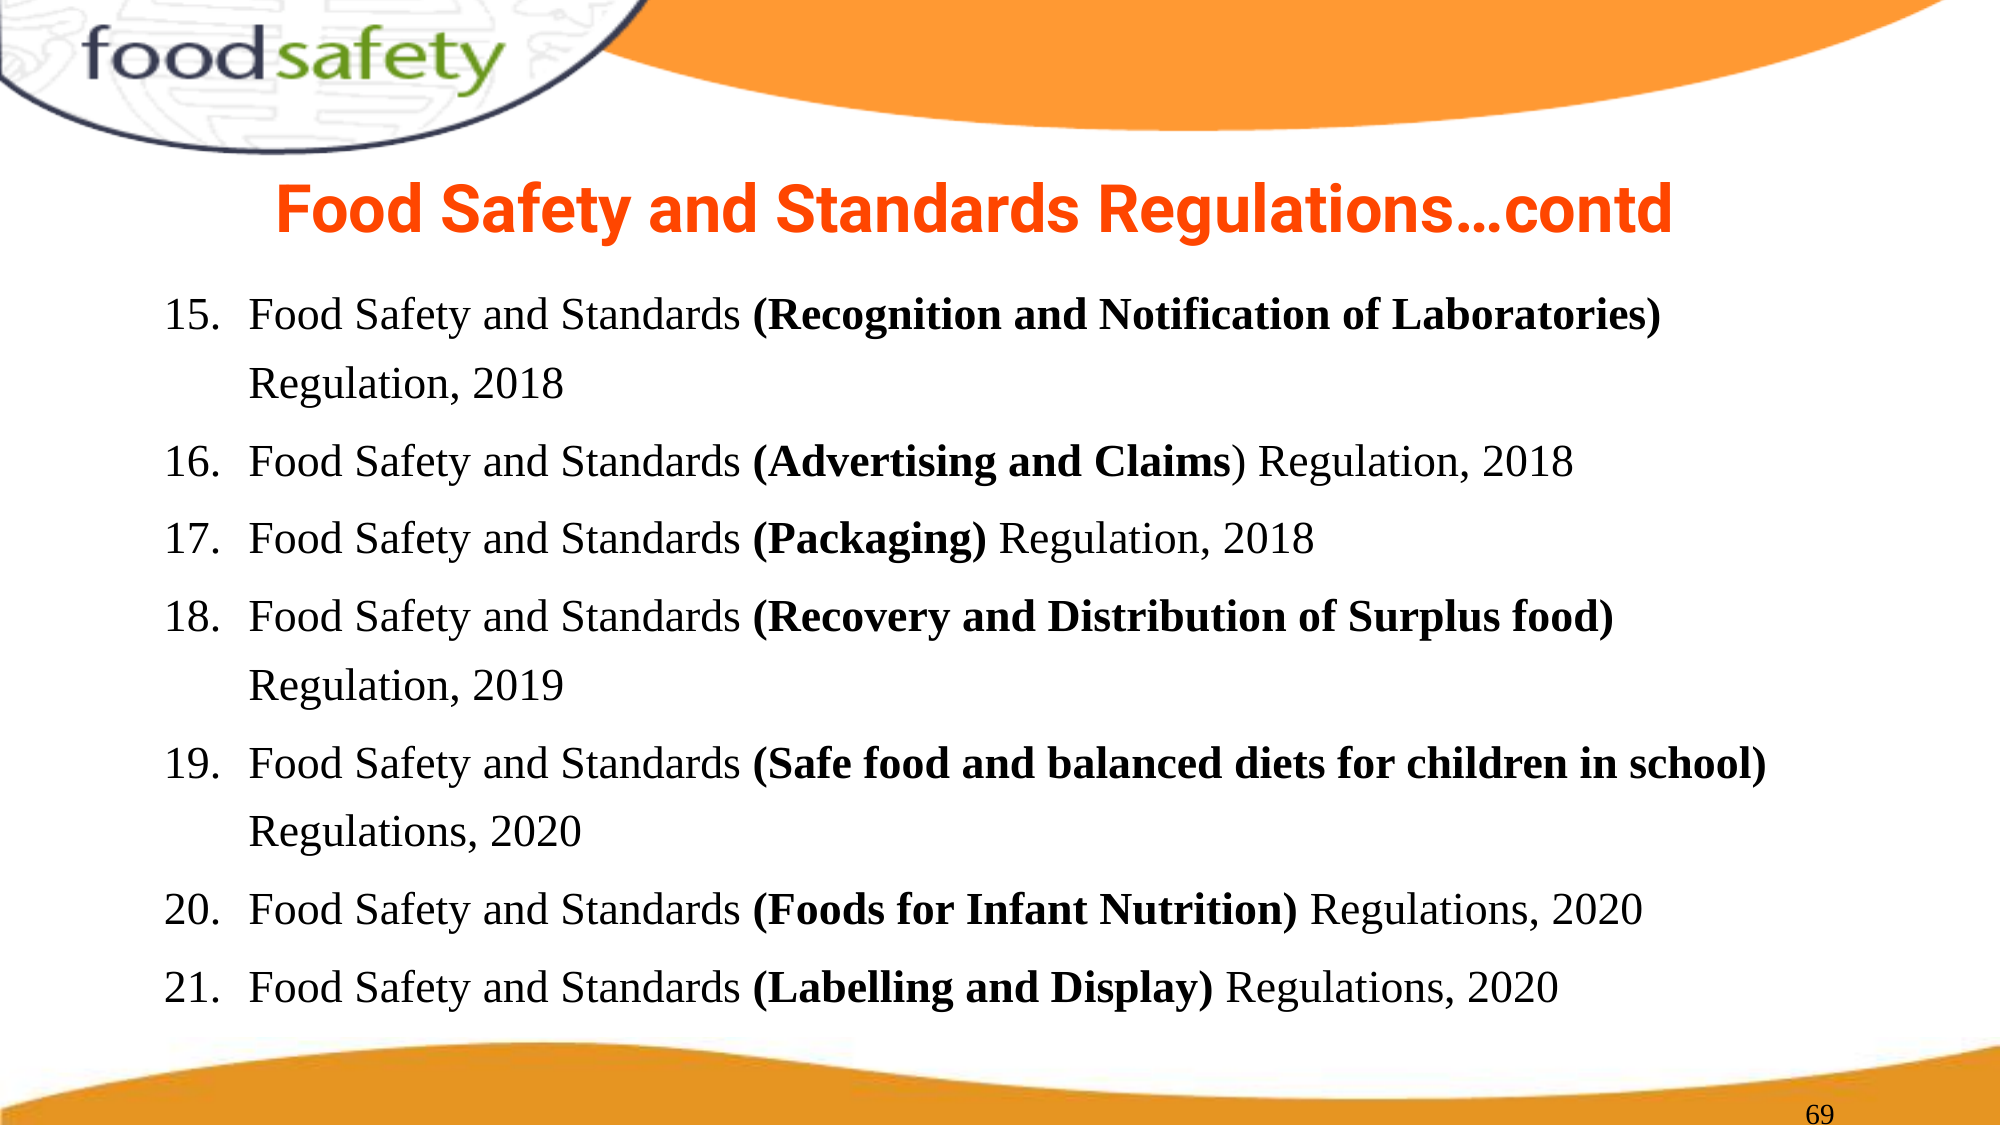

# Food Safety and Standards Regulations…contd
Food Safety and Standards (Recognition and Notification of Laboratories) Regulation, 2018
Food Safety and Standards (Advertising and Claims) Regulation, 2018
Food Safety and Standards (Packaging) Regulation, 2018
Food Safety and Standards (Recovery and Distribution of Surplus food) Regulation, 2019
Food Safety and Standards (Safe food and balanced diets for children in school) Regulations, 2020
Food Safety and Standards (Foods for Infant Nutrition) Regulations, 2020
Food Safety and Standards (Labelling and Display) Regulations, 2020
69